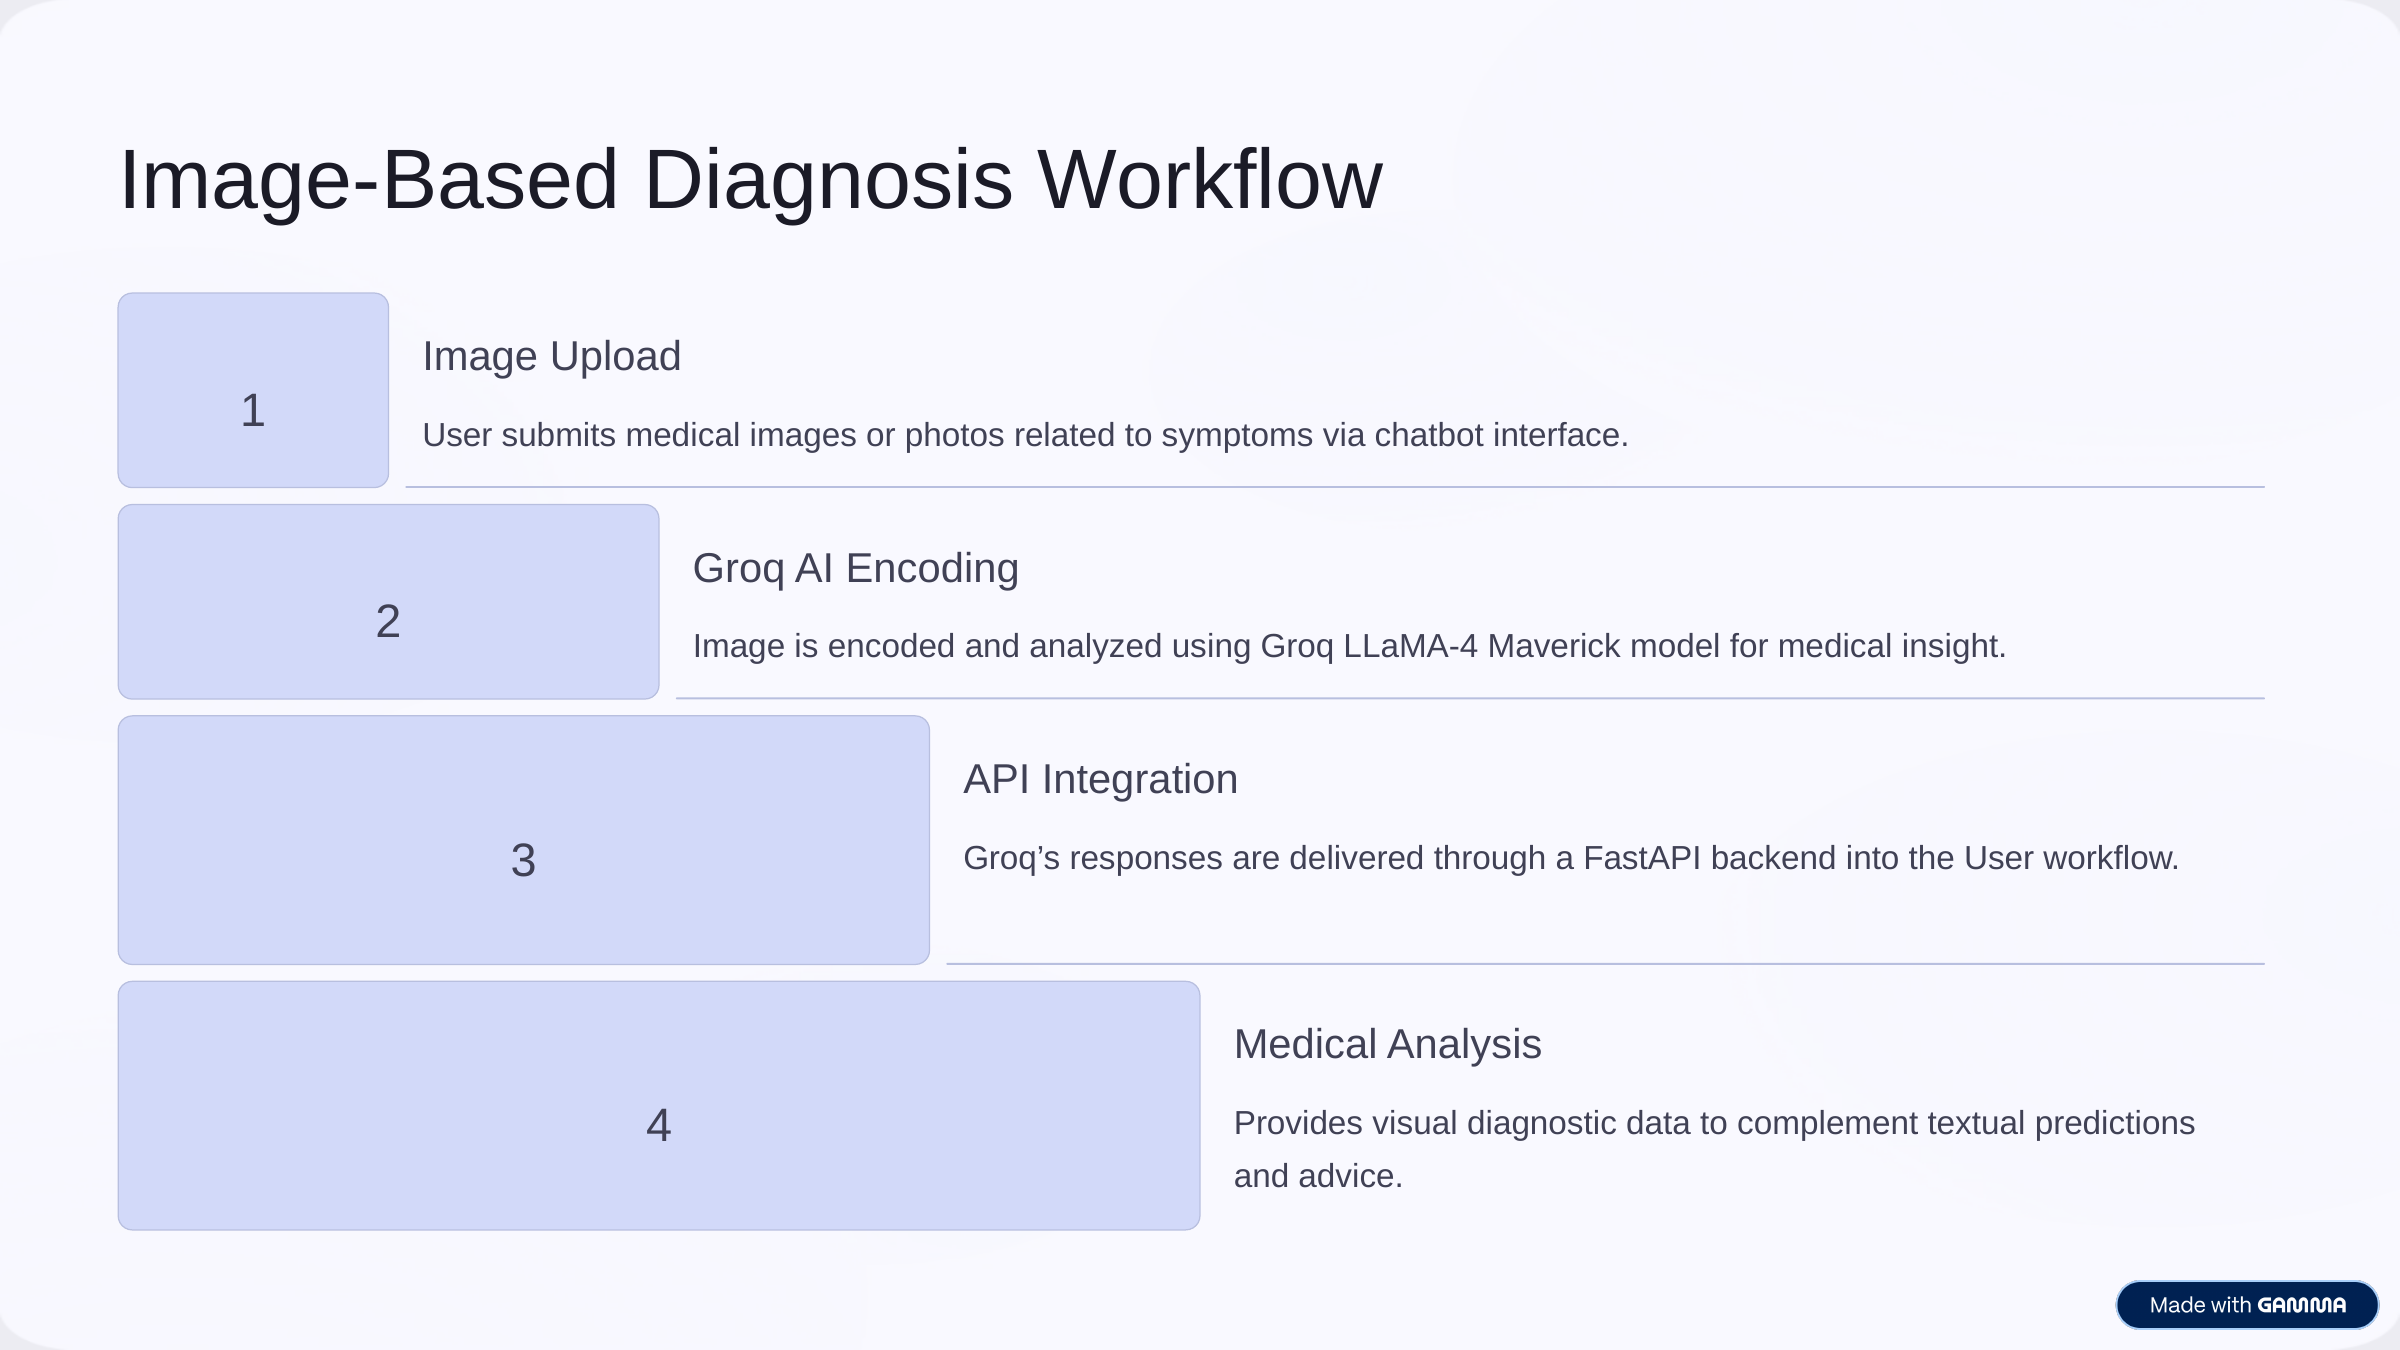

Image-Based Diagnosis Workflow

Image Upload
1
User submits medical images or photos related to symptoms via chatbot interface.

Groq AI Encoding
2
Image is encoded and analyzed using Groq LLaMA-4 Maverick model for medical insight.

API Integration
3
Groq’s responses are delivered through a FastAPI backend into the User workflow.

Medical Analysis
4
Provides visual diagnostic data to complement textual predictions and advice.